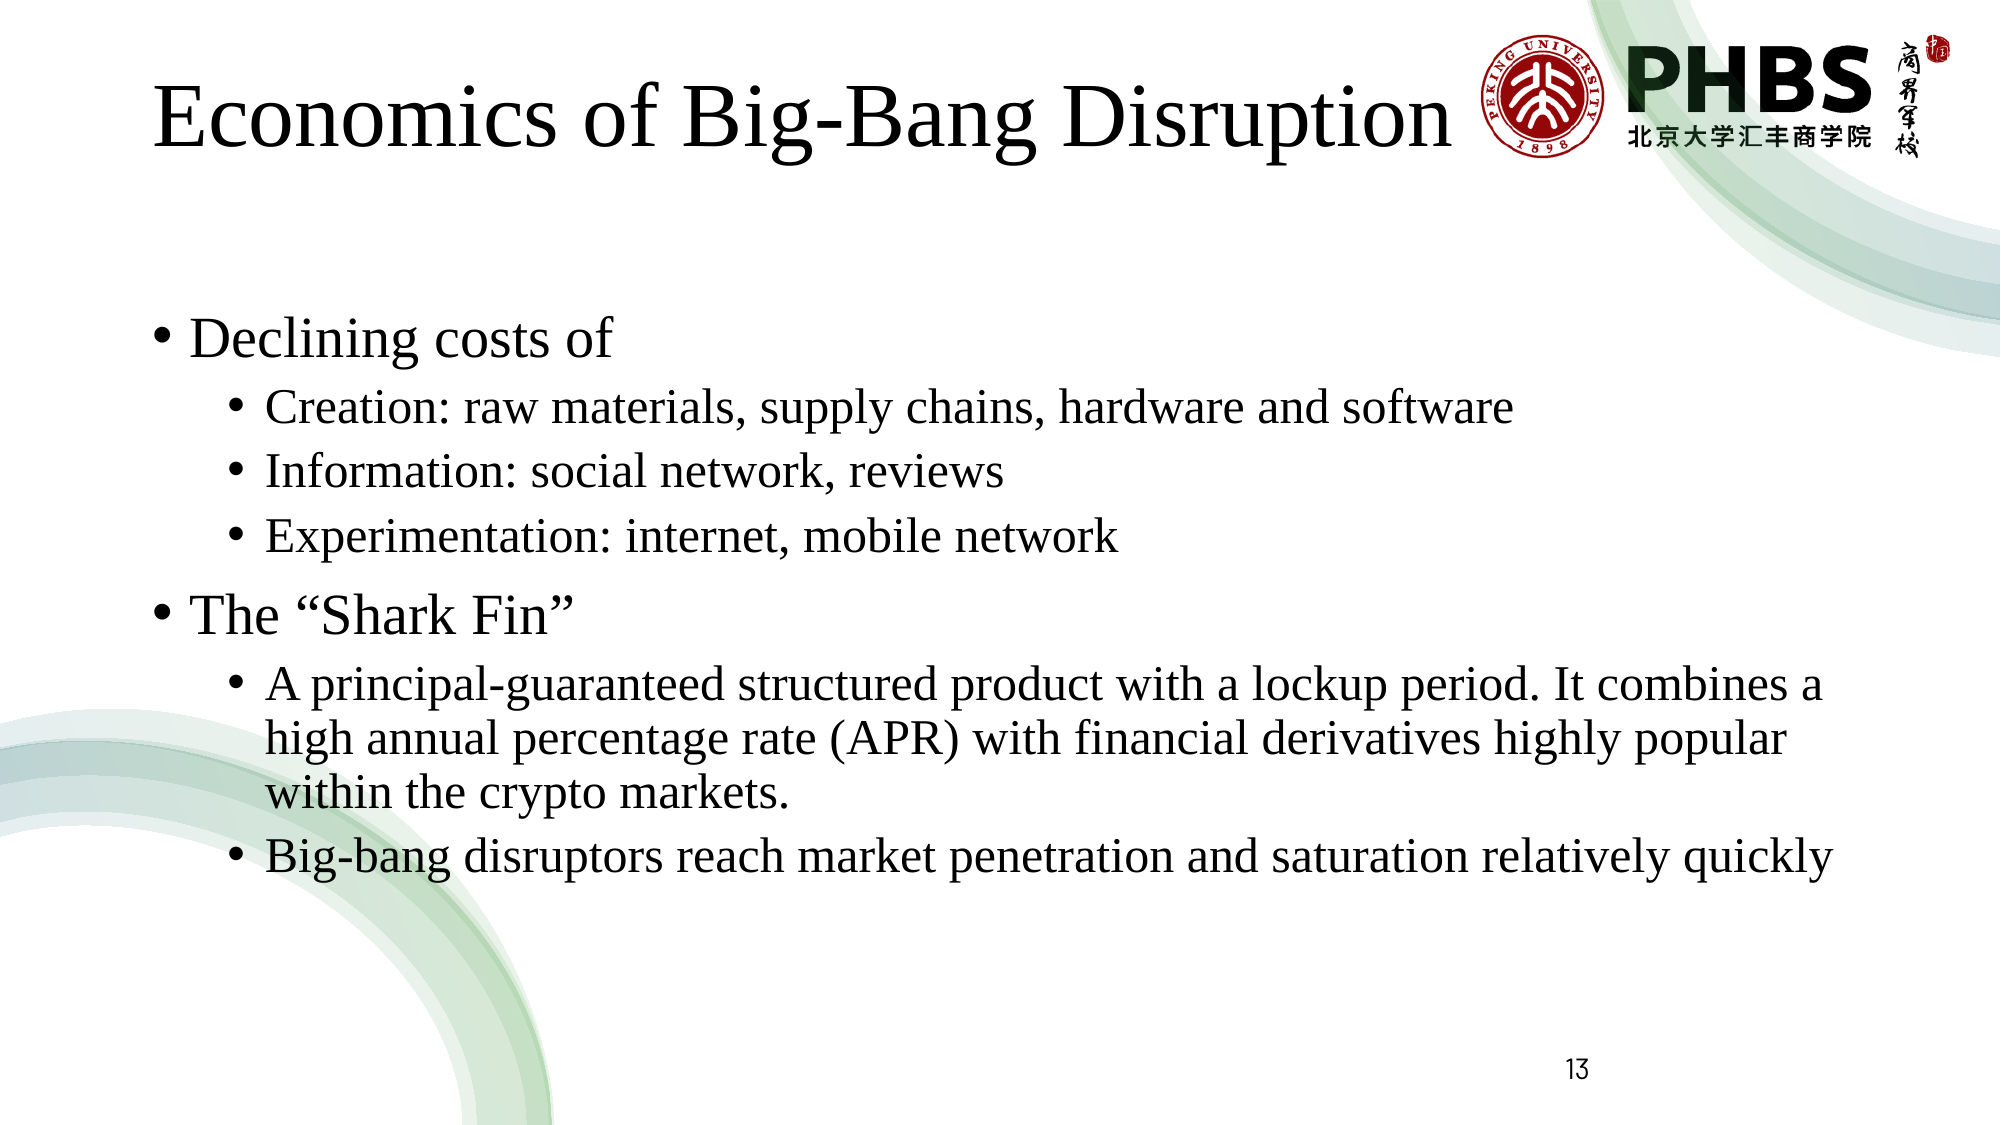

# Economics of Big-Bang Disruption
Declining costs of
Creation: raw materials, supply chains, hardware and software
Information: social network, reviews
Experimentation: internet, mobile network
The “Shark Fin”
A principal-guaranteed structured product with a lockup period. It combines a high annual percentage rate (APR) with financial derivatives highly popular within the crypto markets.
Big-bang disruptors reach market penetration and saturation relatively quickly
13